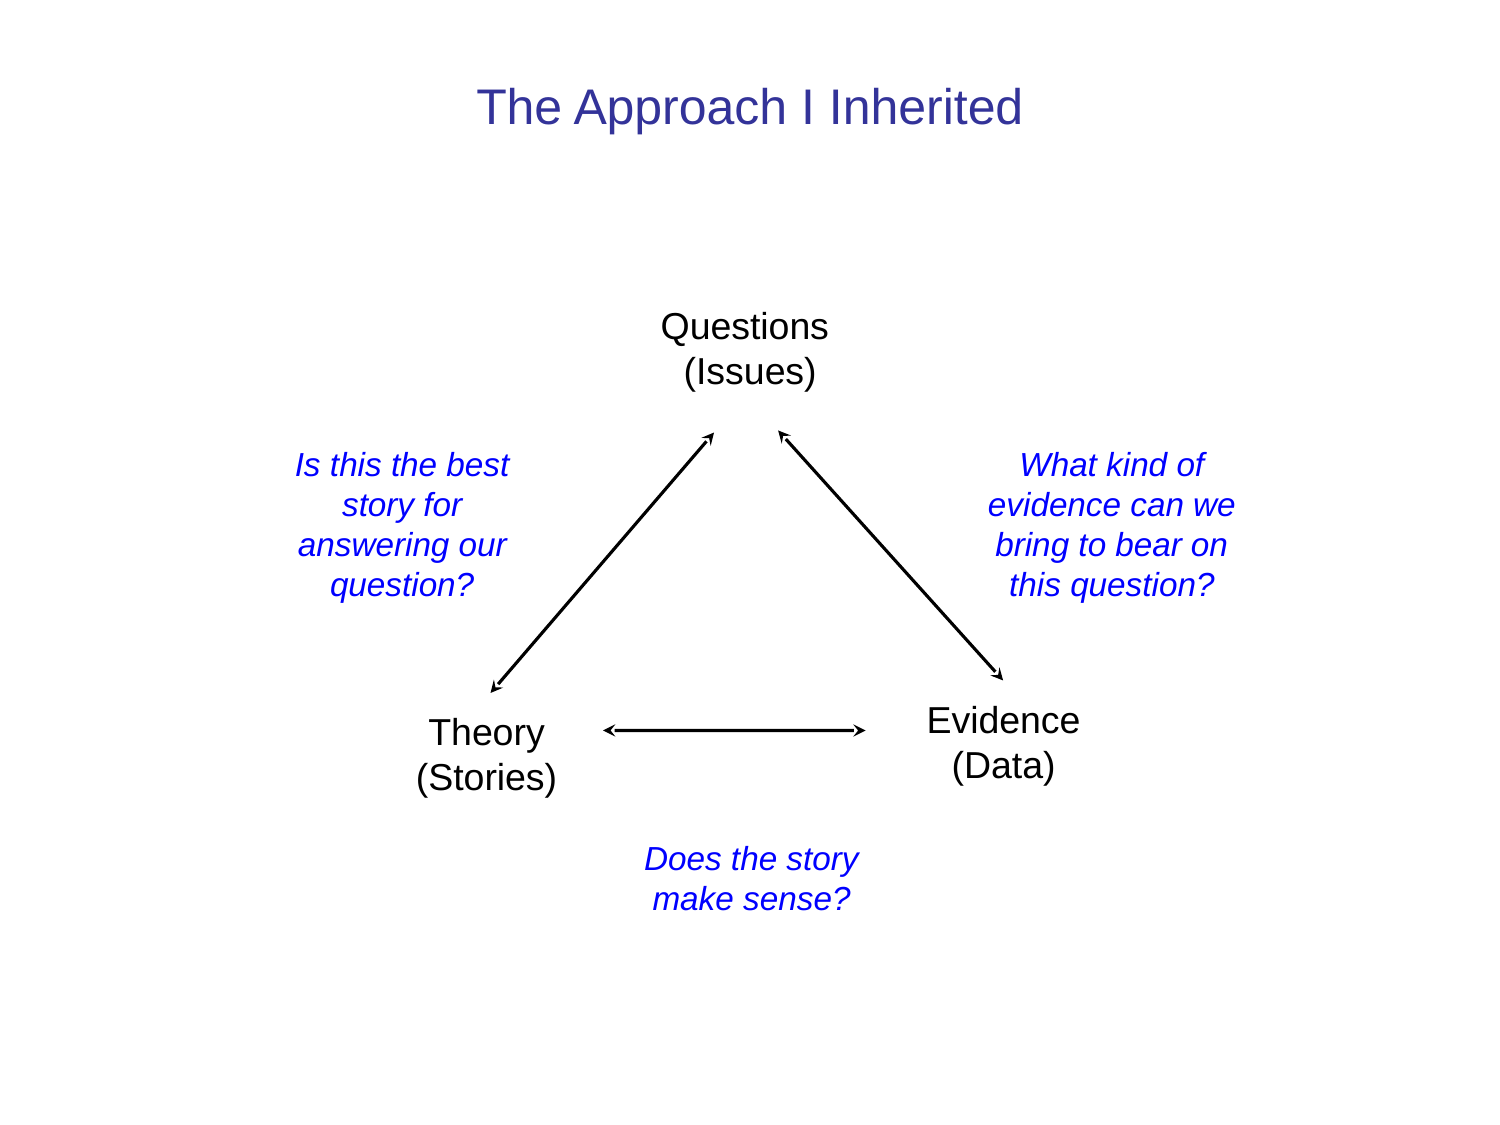

# The Approach I Inherited
Questions
(Issues)
Evidence
(Data)
Theory
(Stories)

Is this the best story for answering our question?
What kind of evidence can we bring to bear on this question?
Does the story make sense?